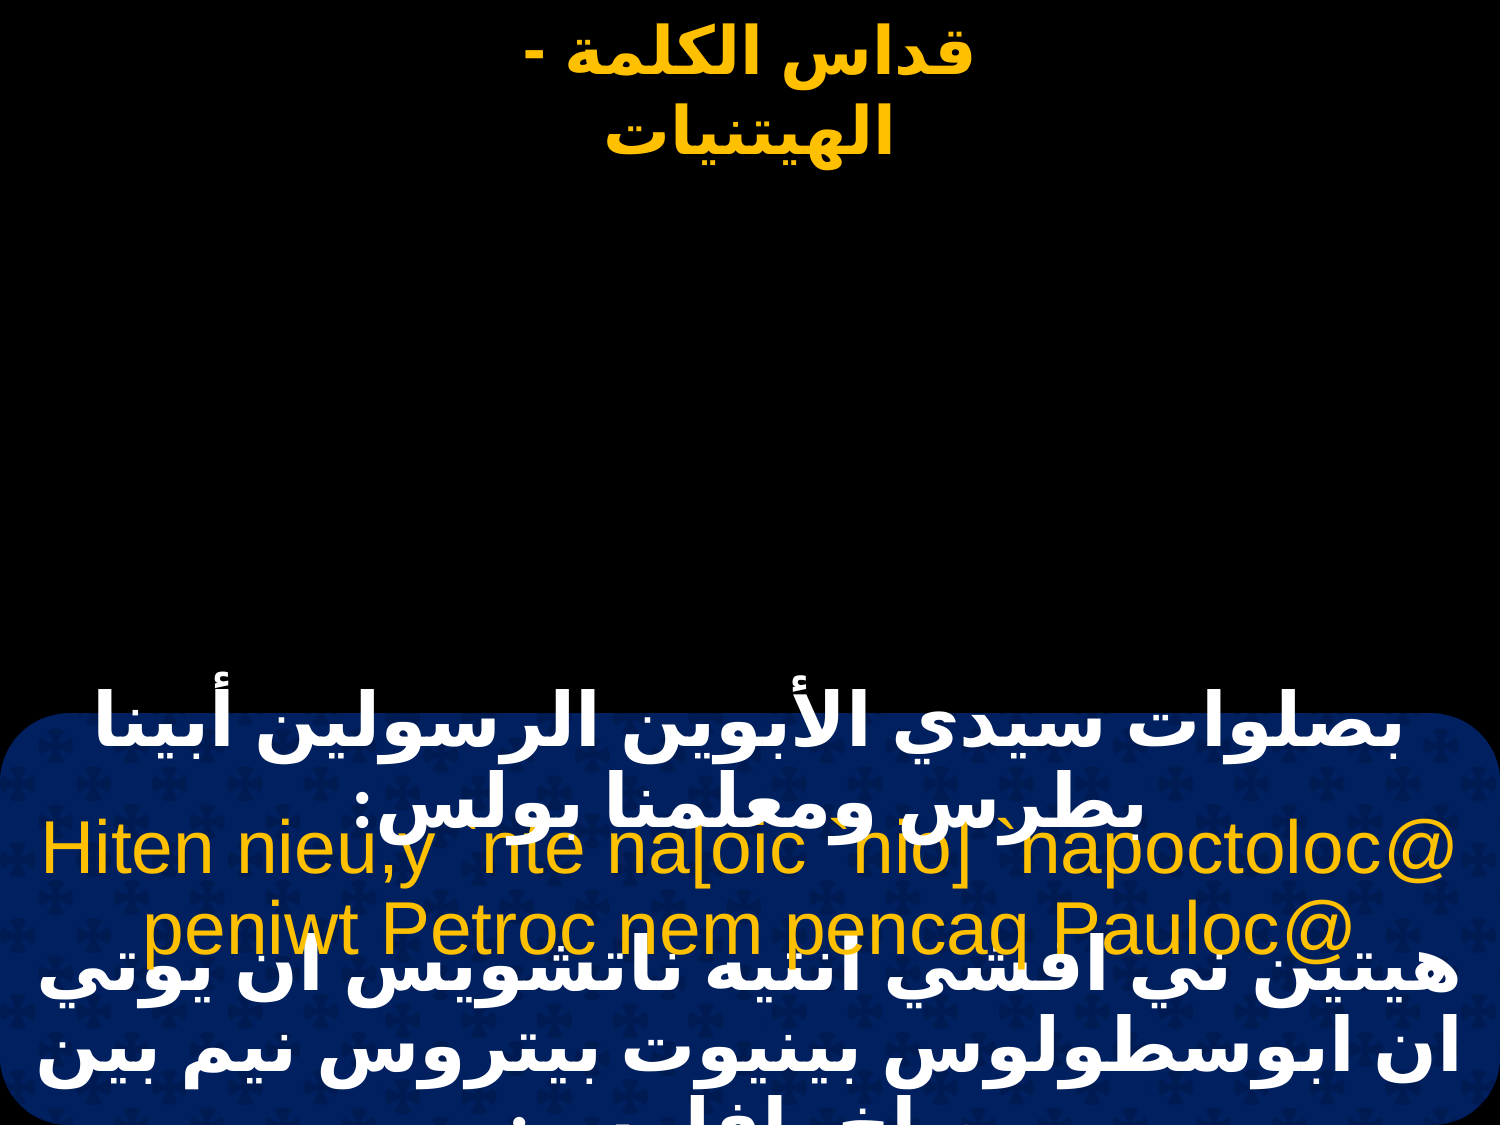

# بطرس و بولس
بصلوات سيدي الأبوين الرسولين أبينا بطرس ومعلمنا بولس:
Hiten nieu,y `nte na[oic `nio] `napoctoloc@ peniwt Petroc nem pencaq Pauloc@
هيتين ني افشي انتيه ناتشويس ان يوتي ان ابوسطولوس بينيوت بيتروس نيم بين صاخ بافلوس: